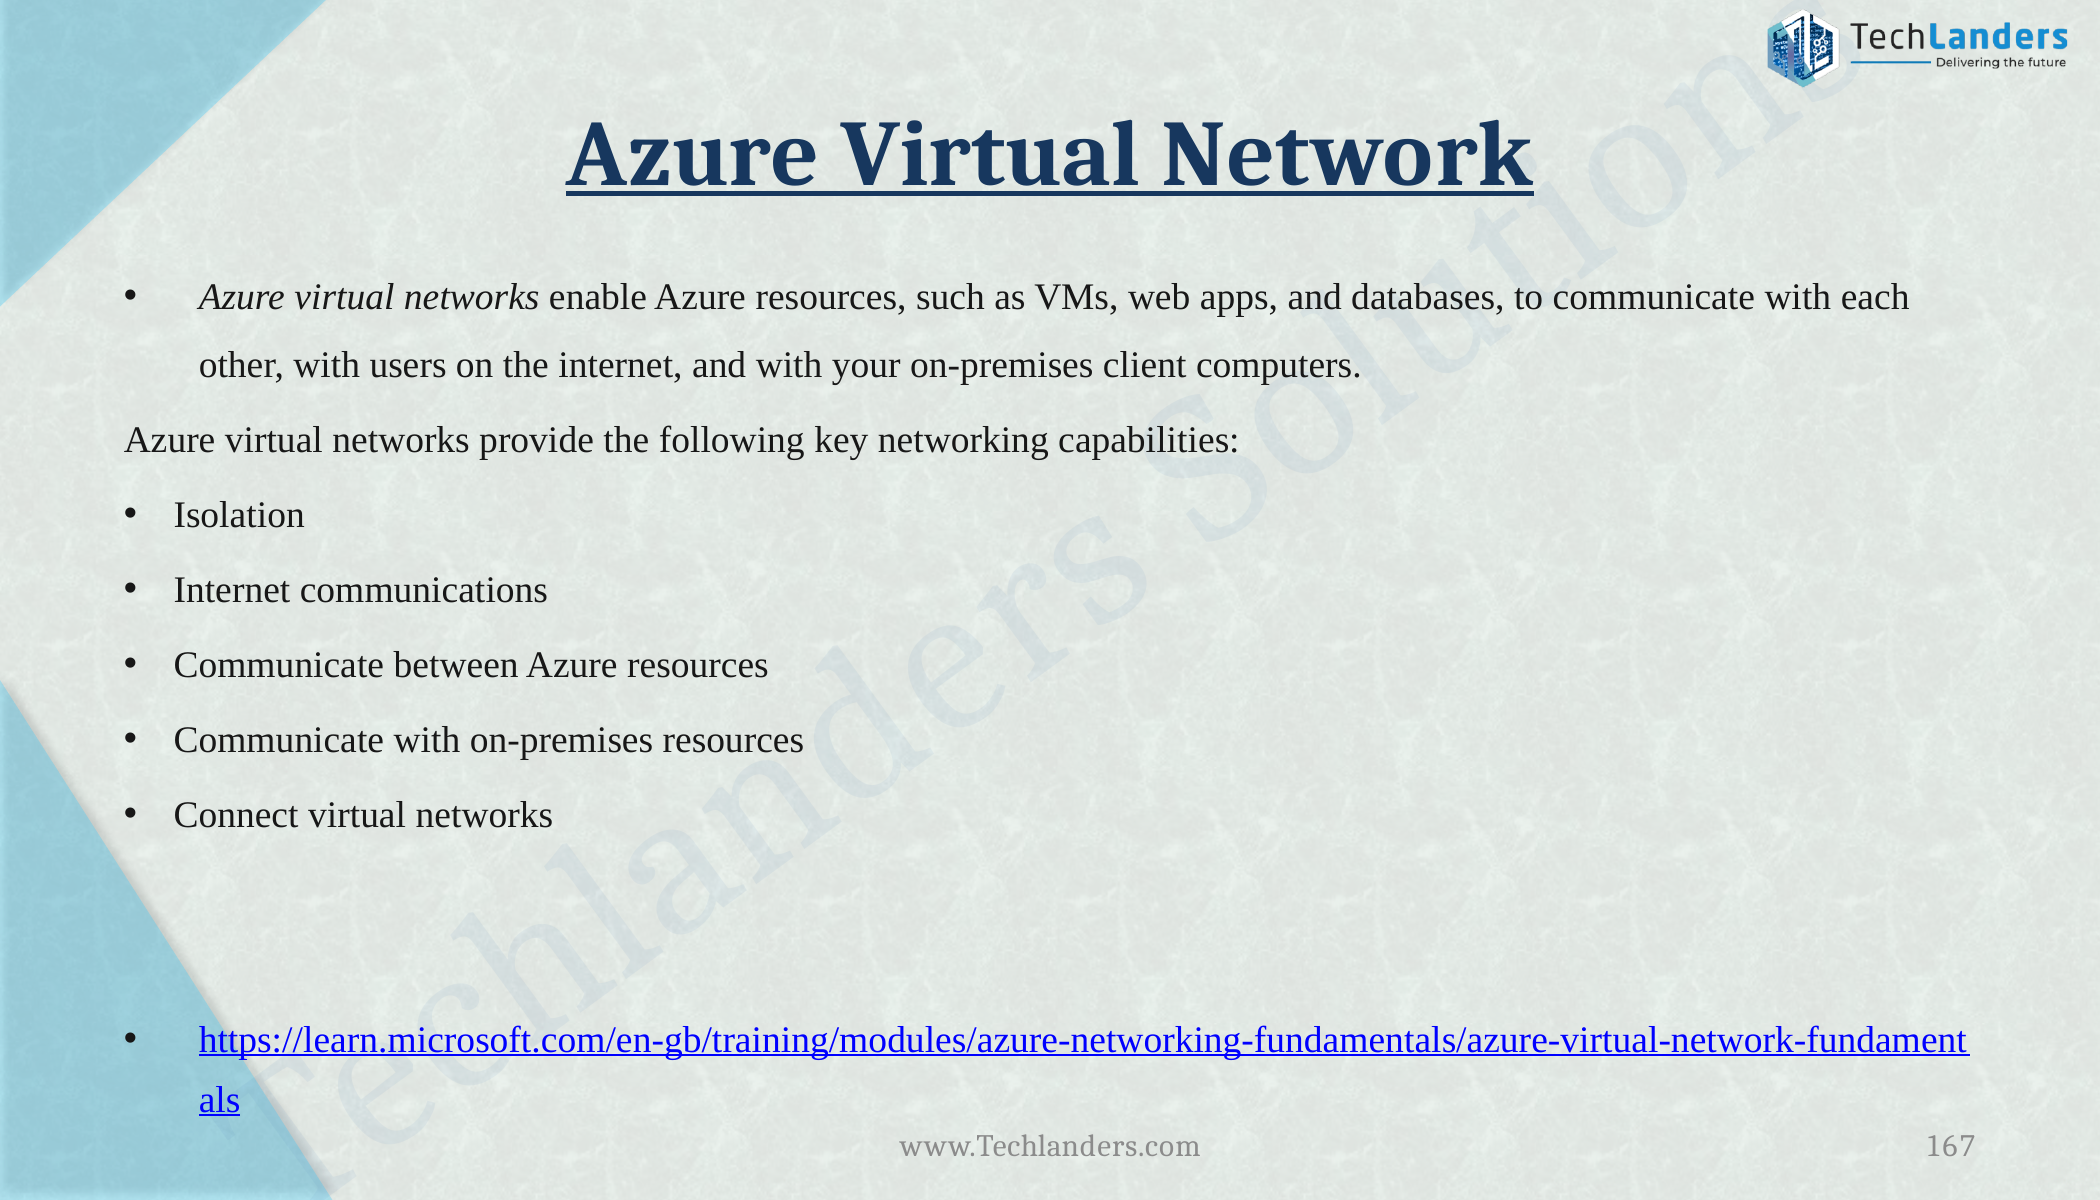

# Azure Virtual Network
Azure virtual networks enable Azure resources, such as VMs, web apps, and databases, to communicate with each other, with users on the internet, and with your on-premises client computers.
Azure virtual networks provide the following key networking capabilities:
Isolation
Internet communications
Communicate between Azure resources
Communicate with on-premises resources
Connect virtual networks

https://learn.microsoft.com/en-gb/training/modules/azure-networking-fundamentals/azure-virtual-network-fundamentals

www.Techlanders.com
167